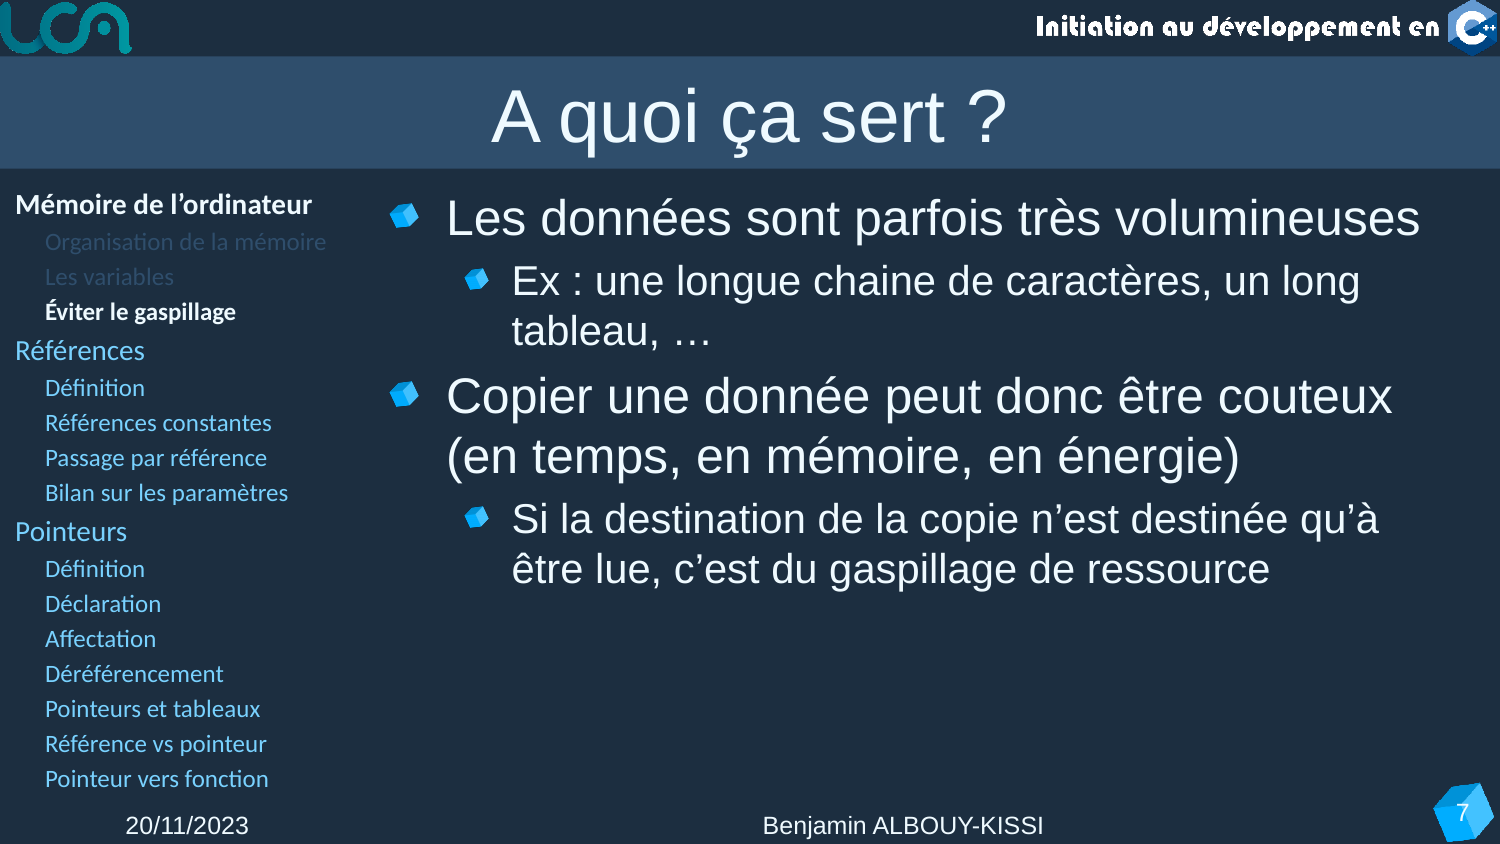

# A quoi ça sert ?
Mémoire de l’ordinateur
Organisation de la mémoire
Les variables
Éviter le gaspillage
Références
Définition
Références constantes
Passage par référence
Bilan sur les paramètres
Pointeurs
Définition
Déclaration
Affectation
Déréférencement
Pointeurs et tableaux
Référence vs pointeur
Pointeur vers fonction
Les données sont parfois très volumineuses
Ex : une longue chaine de caractères, un long tableau, …
Copier une donnée peut donc être couteux (en temps, en mémoire, en énergie)
Si la destination de la copie n’est destinée qu’à être lue, c’est du gaspillage de ressource
7
20/11/2023
Benjamin ALBOUY-KISSI